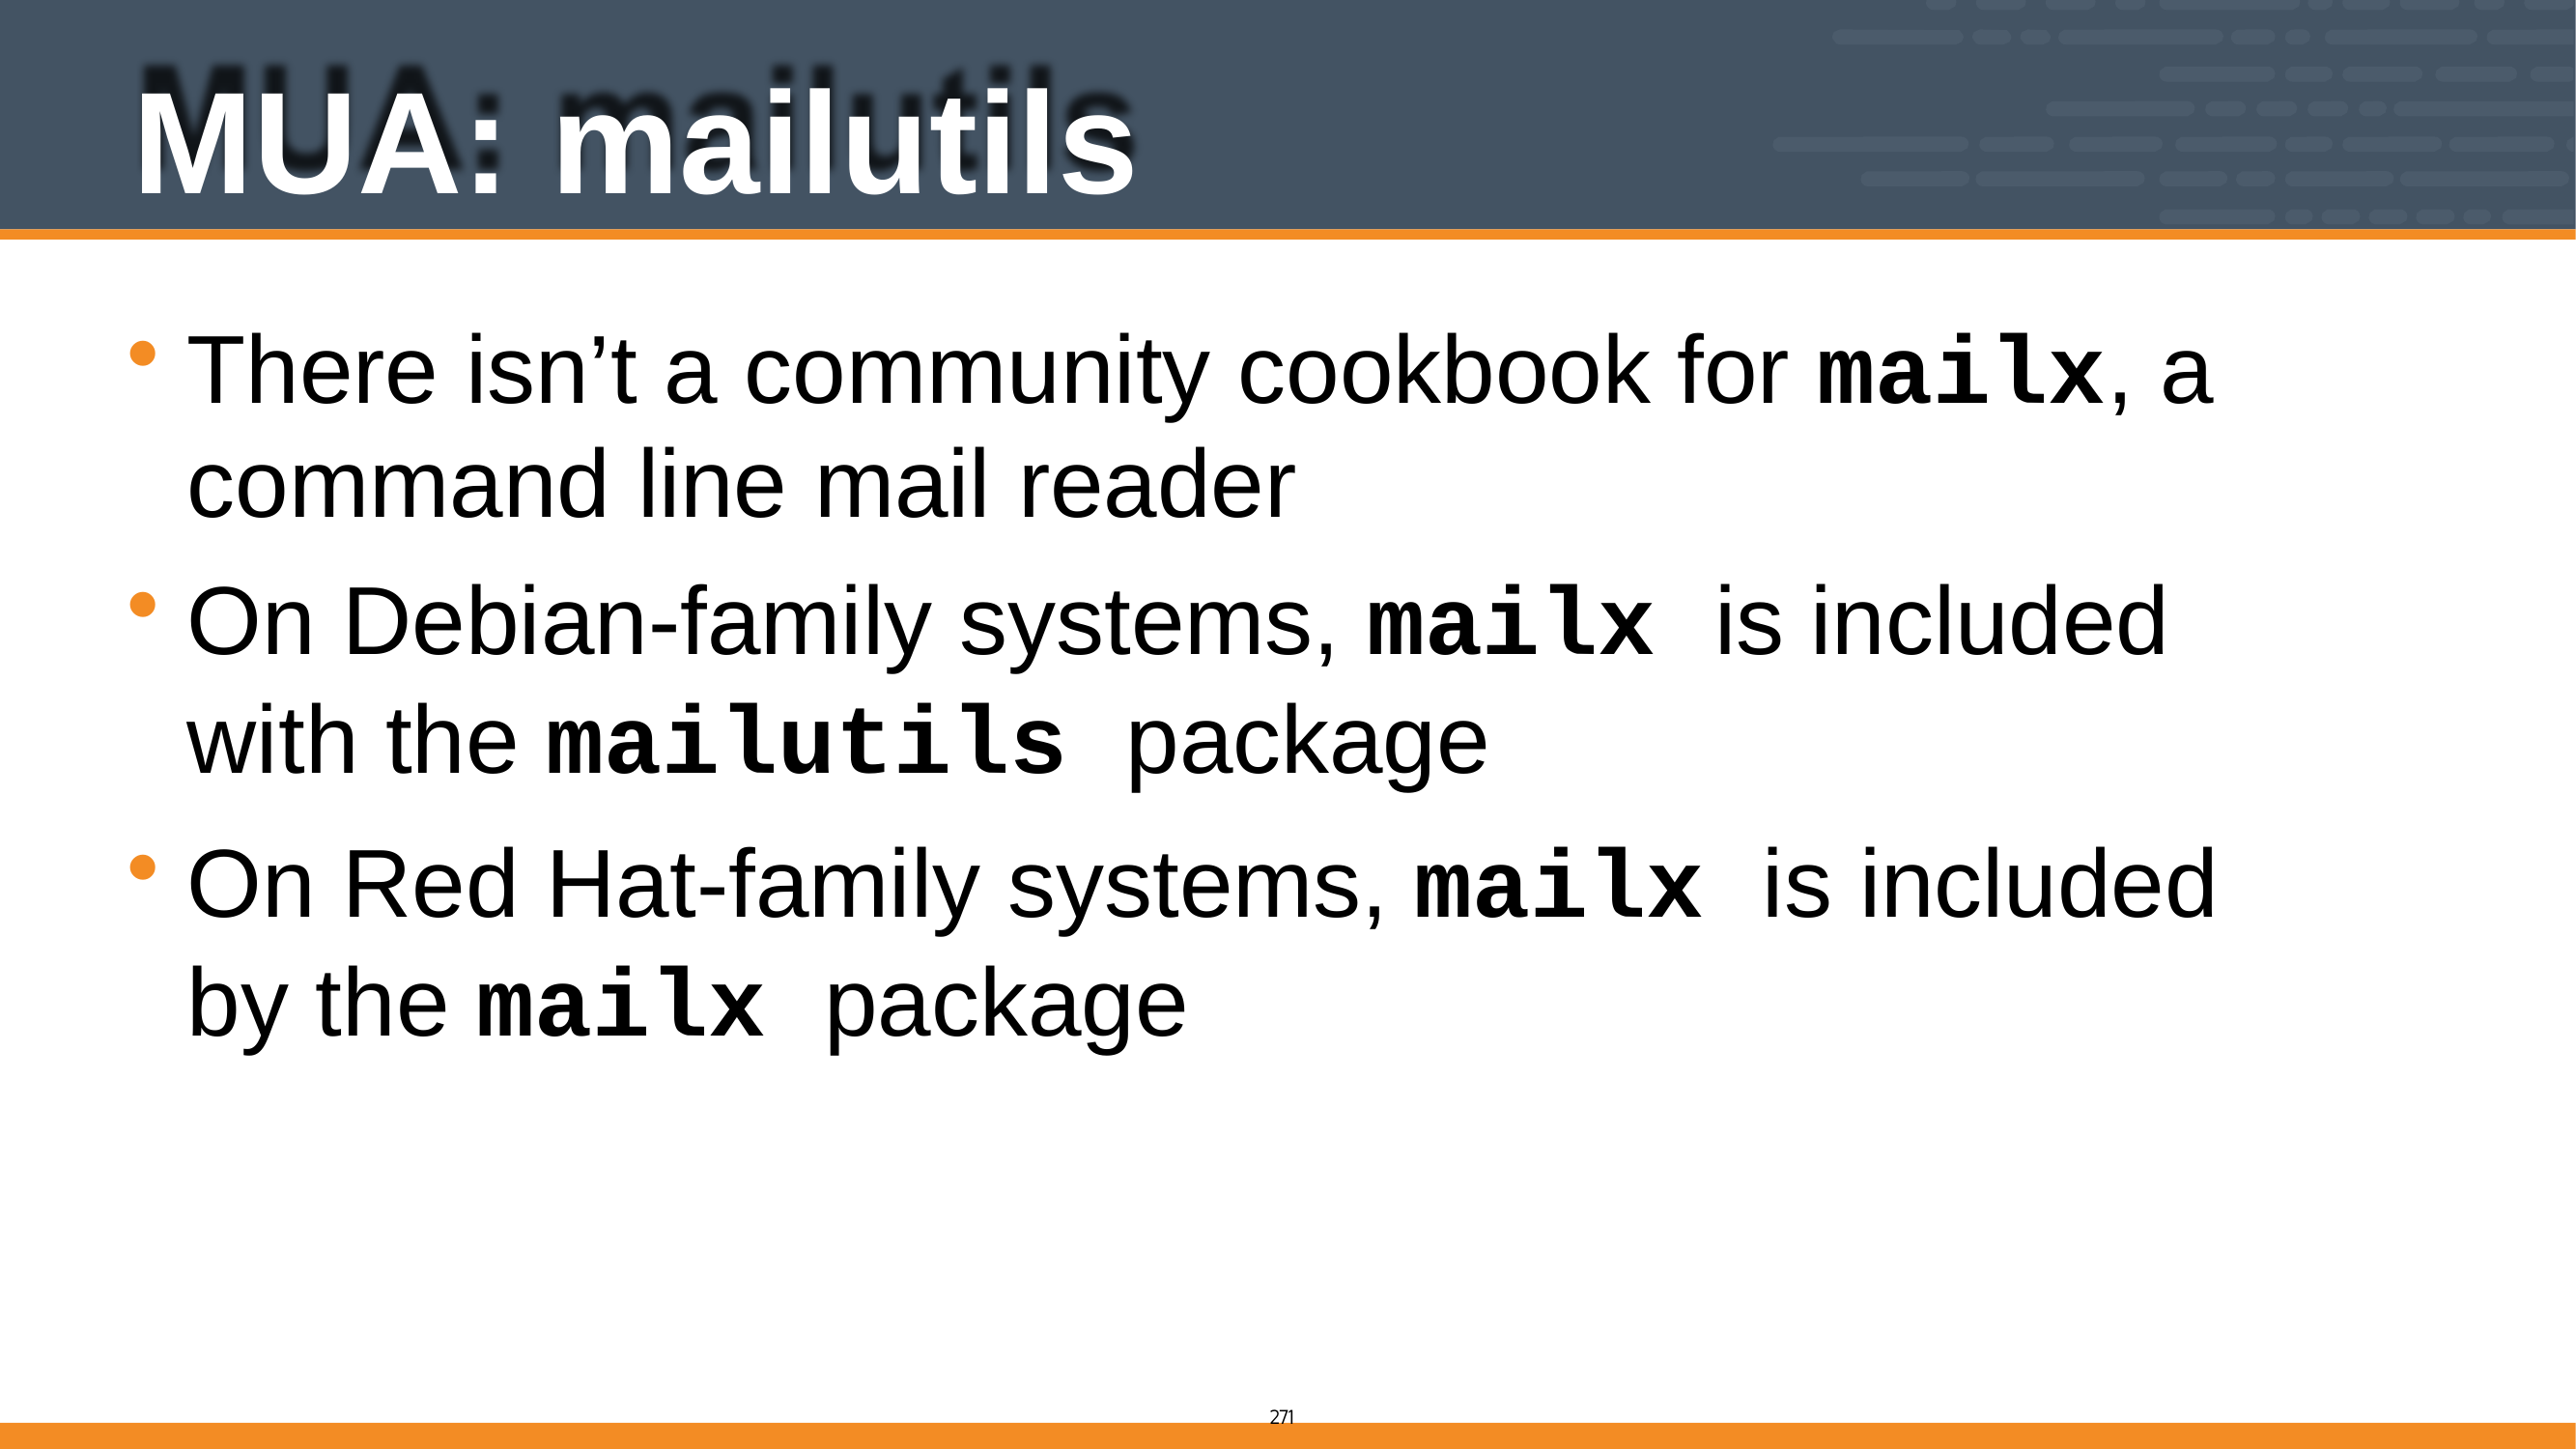

# MUA: mailutils

There isn’t a community cookbook for mailx, a command line mail reader
On Debian-family systems, mailx is included with the mailutils package
On Red Hat-family systems, mailx is included by the mailx package
271